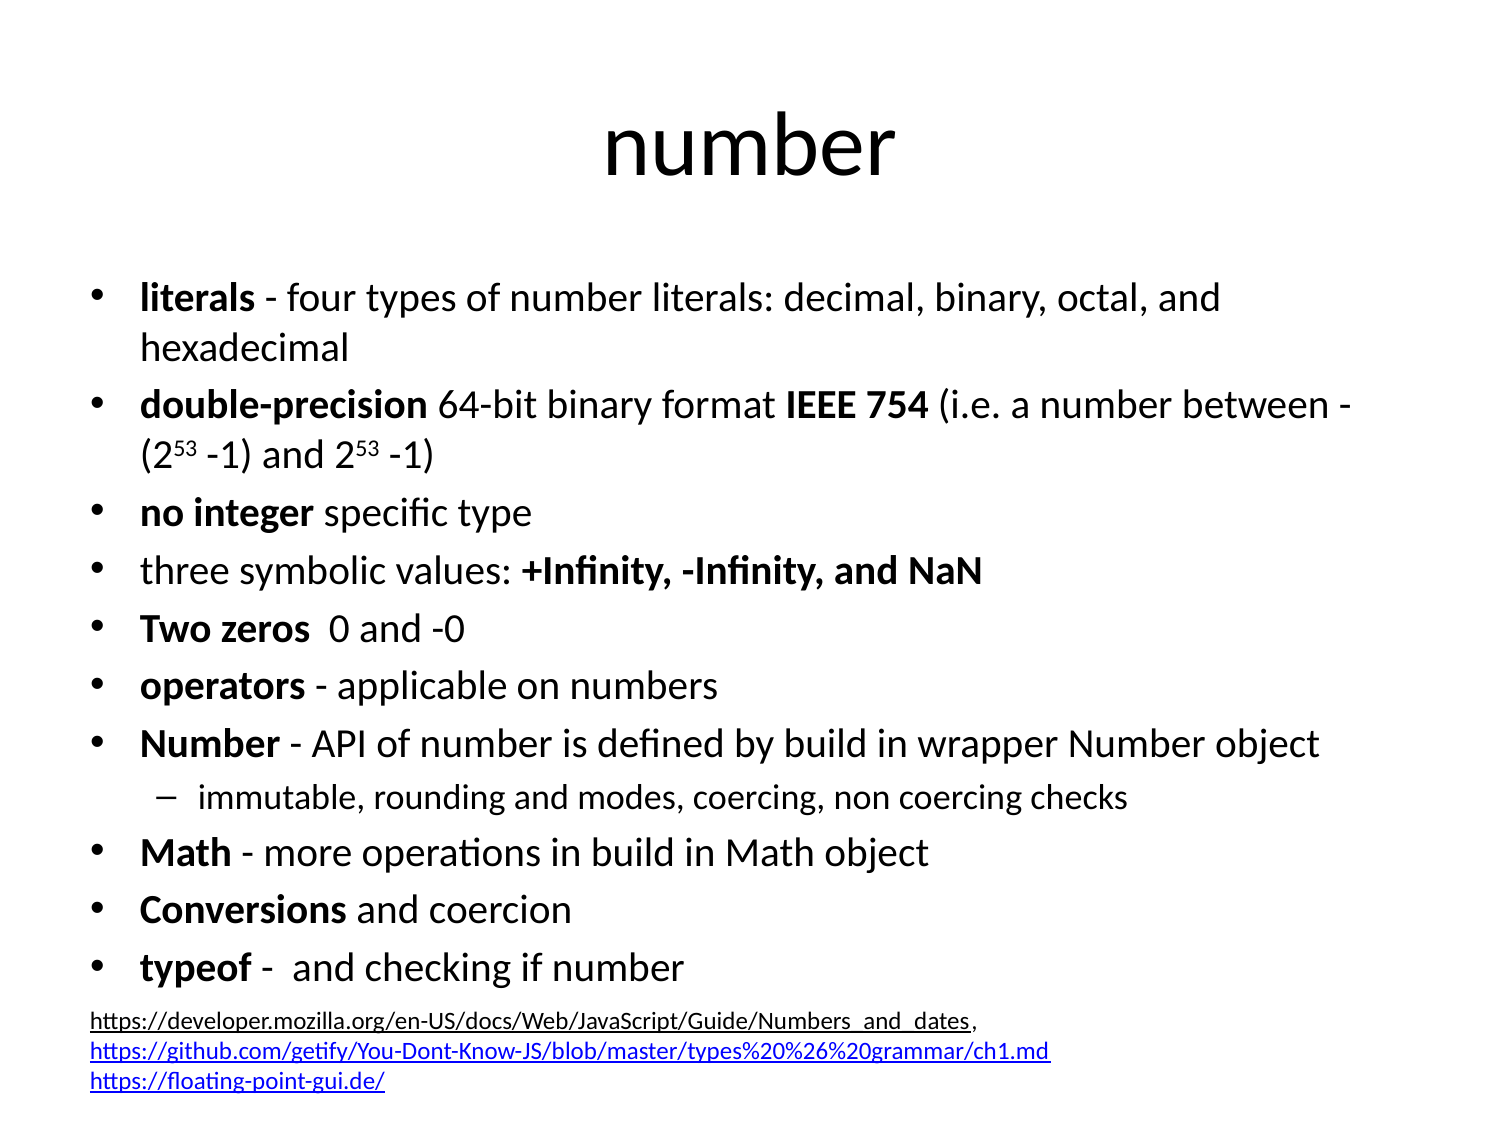

# number
literals - four types of number literals: decimal, binary, octal, and hexadecimal
double-precision 64-bit binary format IEEE 754 (i.e. a number between -(253 -1) and 253 -1)
no integer specific type
three symbolic values: +Infinity, -Infinity, and NaN
Two zeros  0 and -0
operators - applicable on numbers
Number - API of number is defined by build in wrapper Number object
immutable, rounding and modes, coercing, non coercing checks
Math - more operations in build in Math object
Conversions and coercion
typeof -  and checking if number

https://developer.mozilla.org/en-US/docs/Web/JavaScript/Guide/Numbers_and_dates,
https://github.com/getify/You-Dont-Know-JS/blob/master/types%20%26%20grammar/ch1.md
https://floating-point-gui.de/